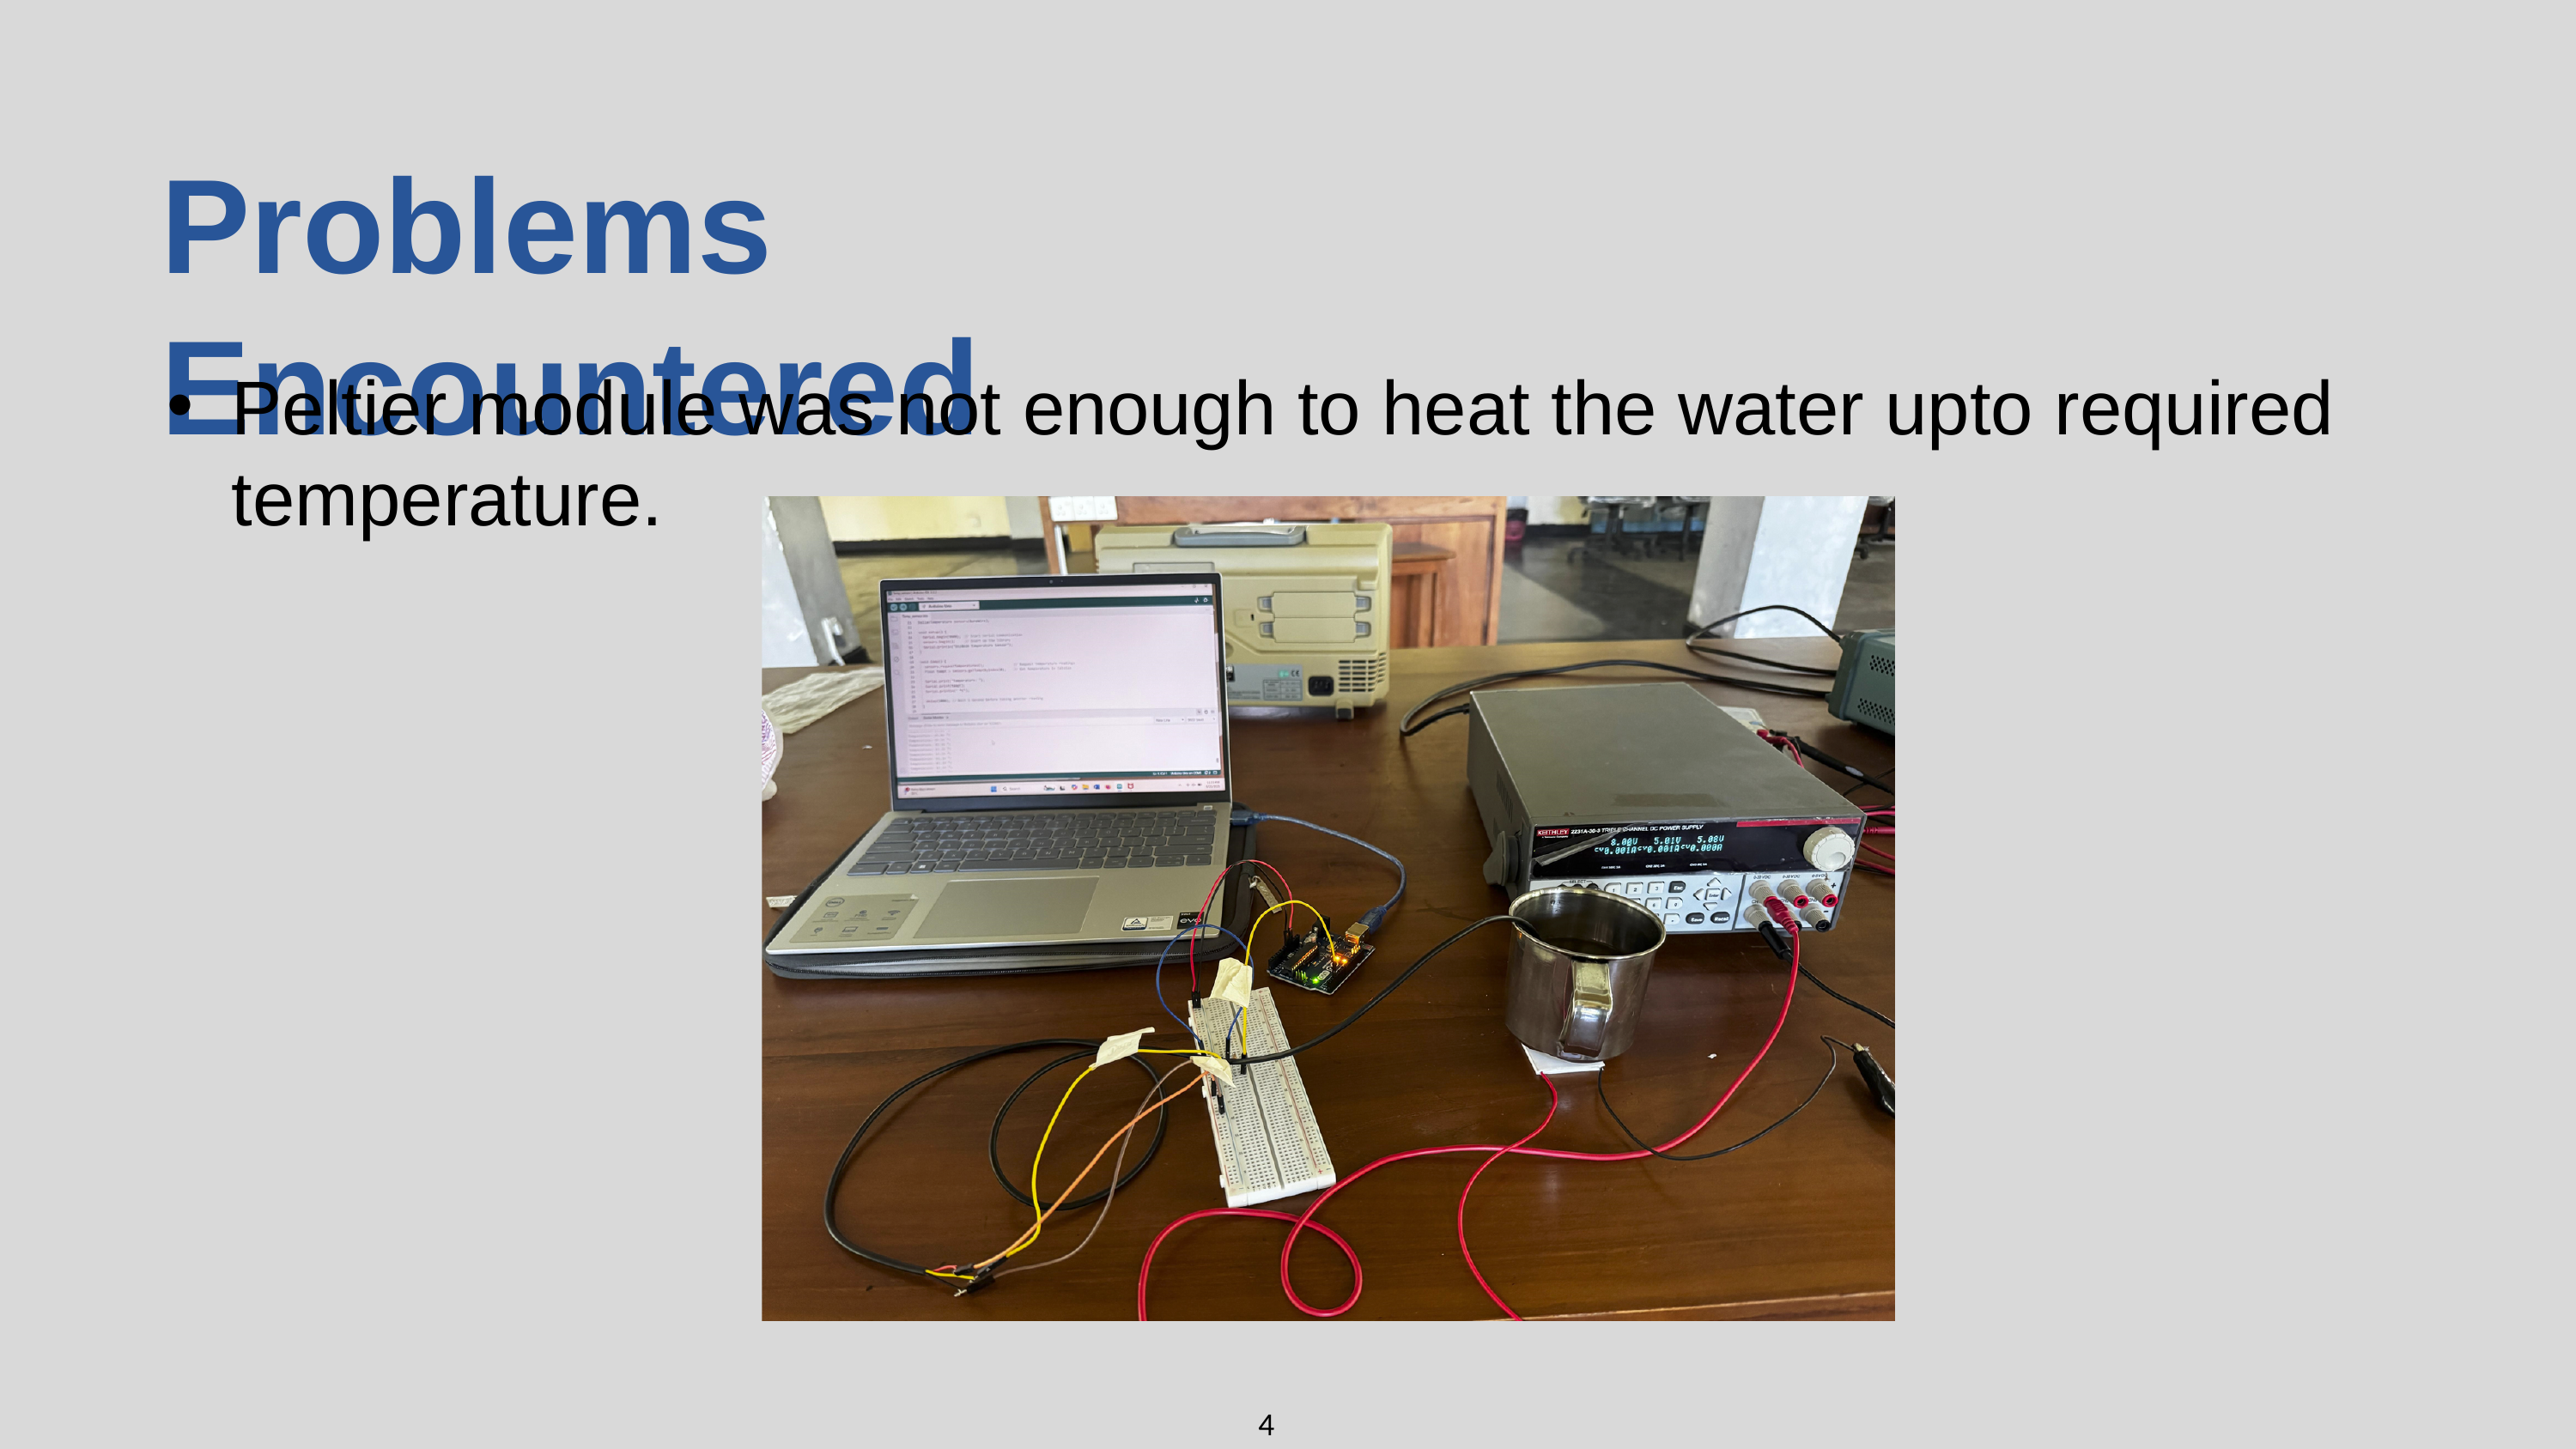

Problems Encountered
Peltier module was not enough to heat the water upto required temperature.

4